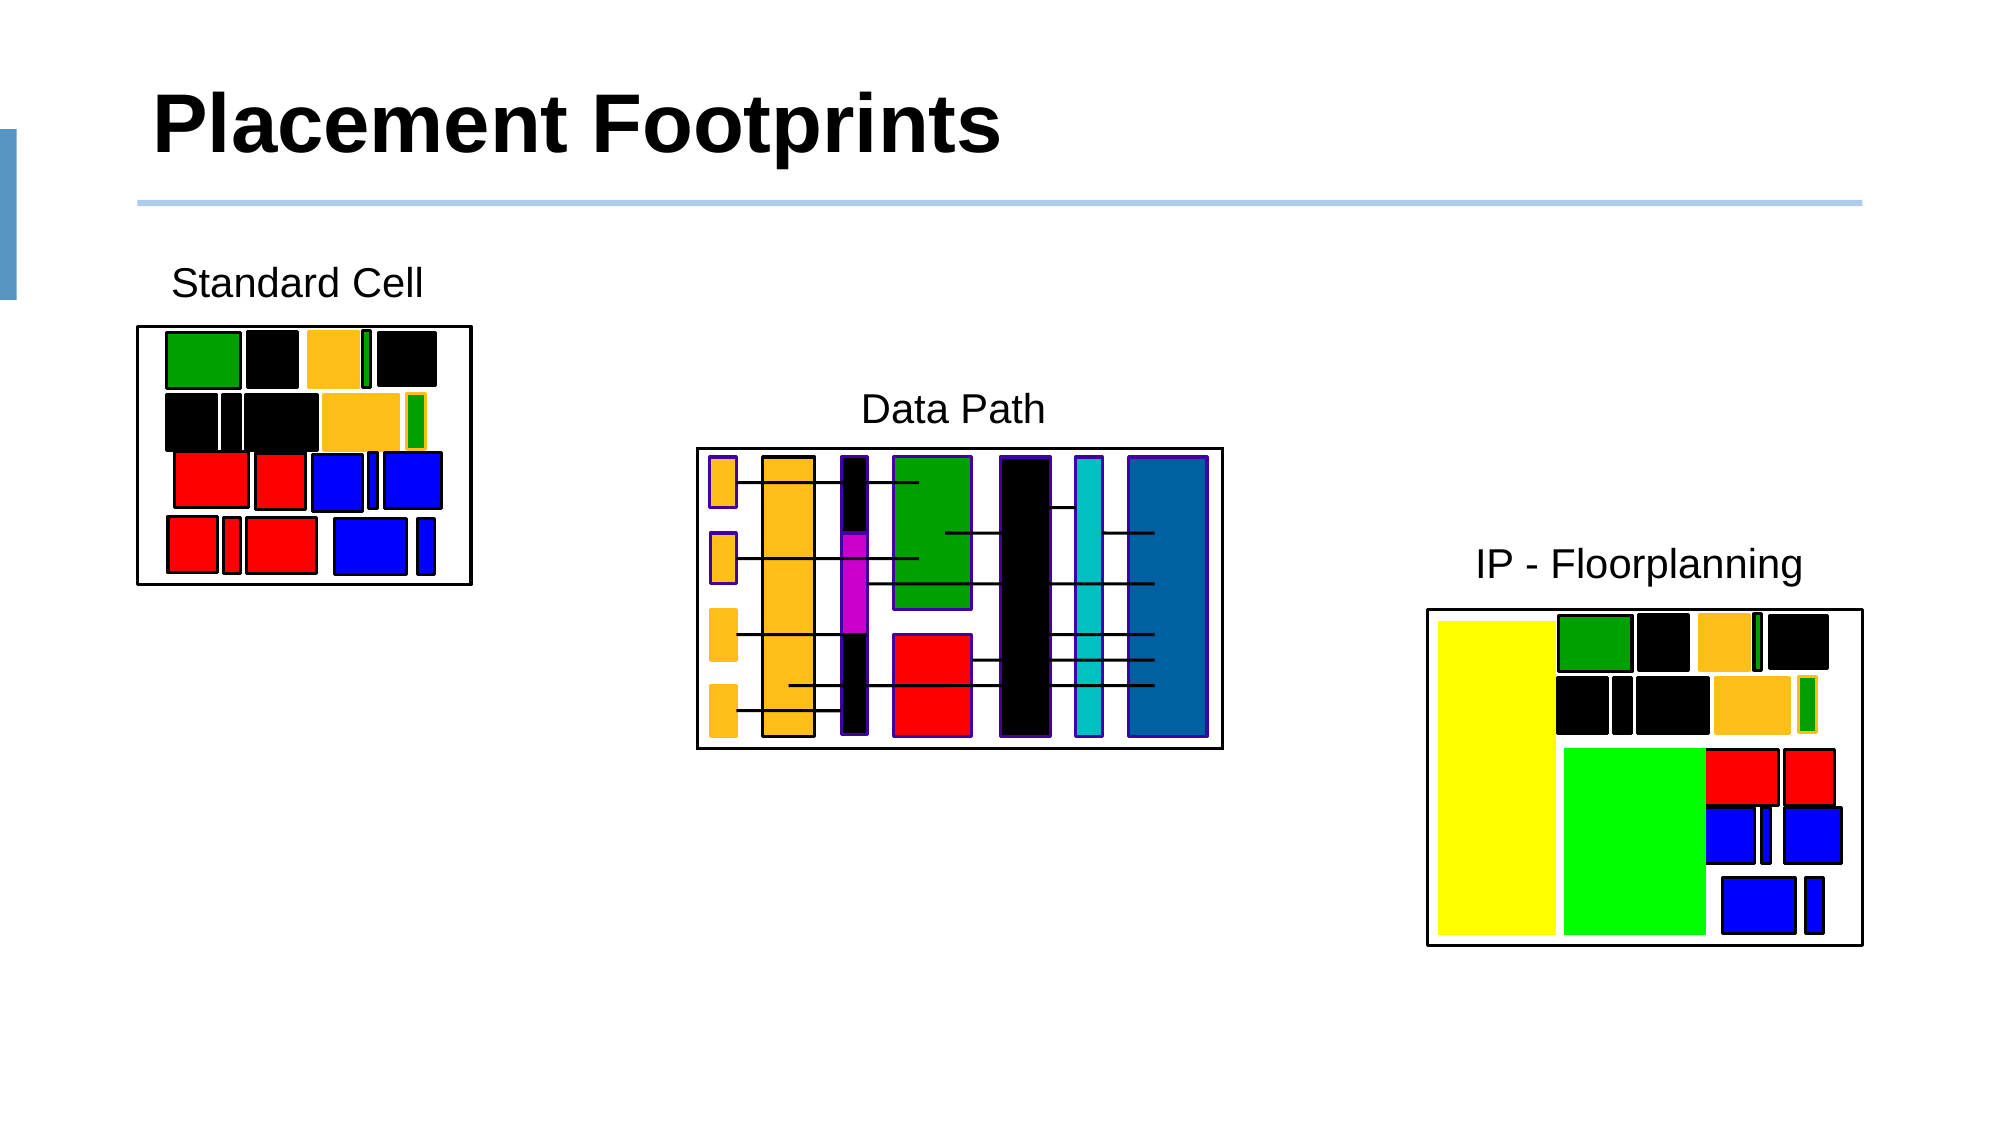

# Placement Footprints
Standard Cell

Data Path

IP - Floorplanning